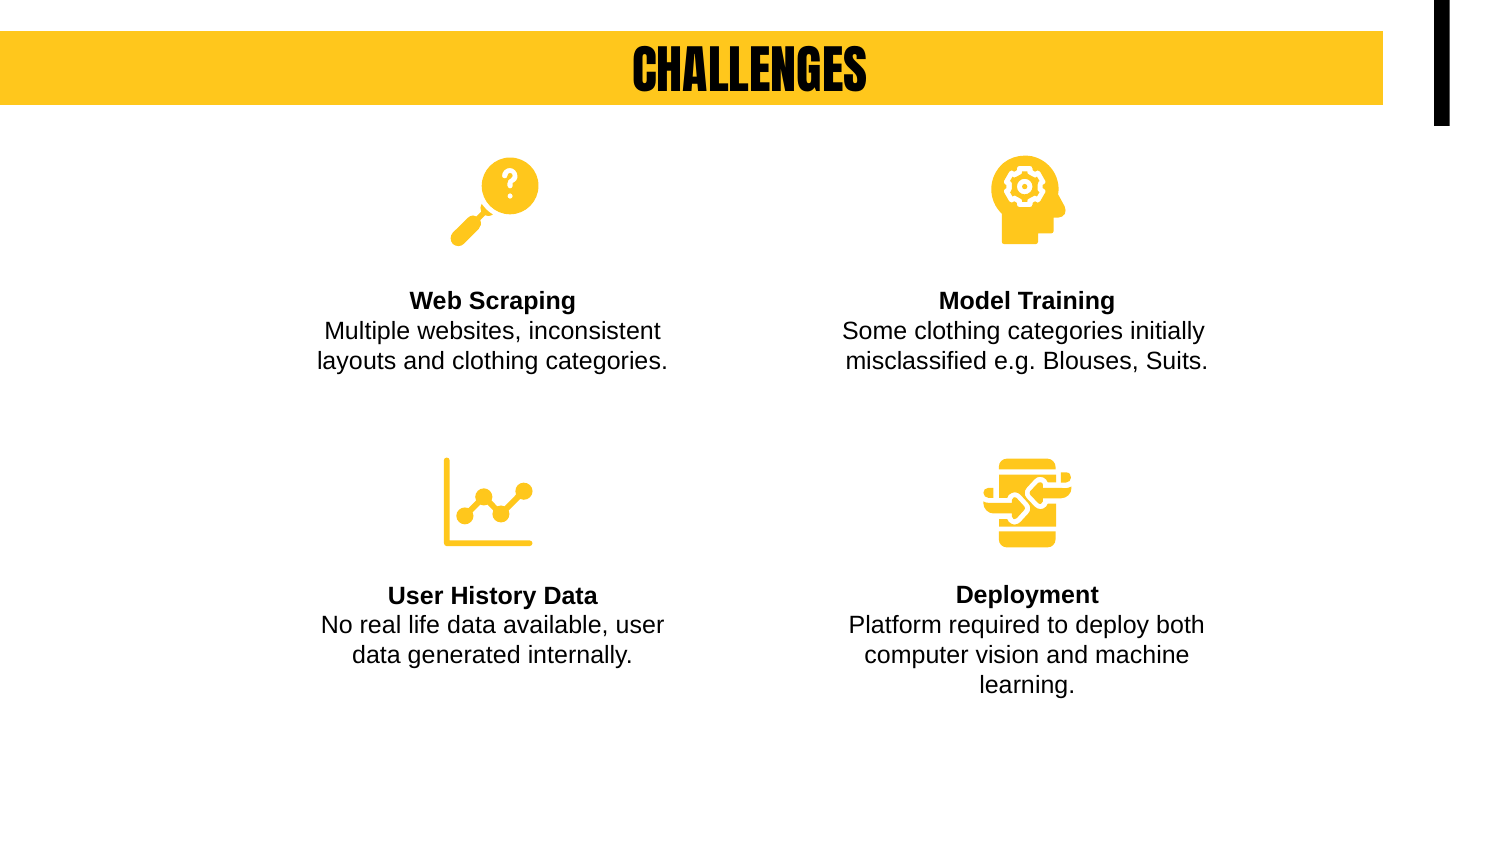

# CHALLENGES

Web Scraping
Multiple websites, inconsistent layouts and clothing categories.
Model Training
Some clothing categories initially  misclassified e.g. Blouses, Suits.

Deployment
Platform required to deploy both computer vision and machine learning.
User History Data
No real life data available, user data generated internally.